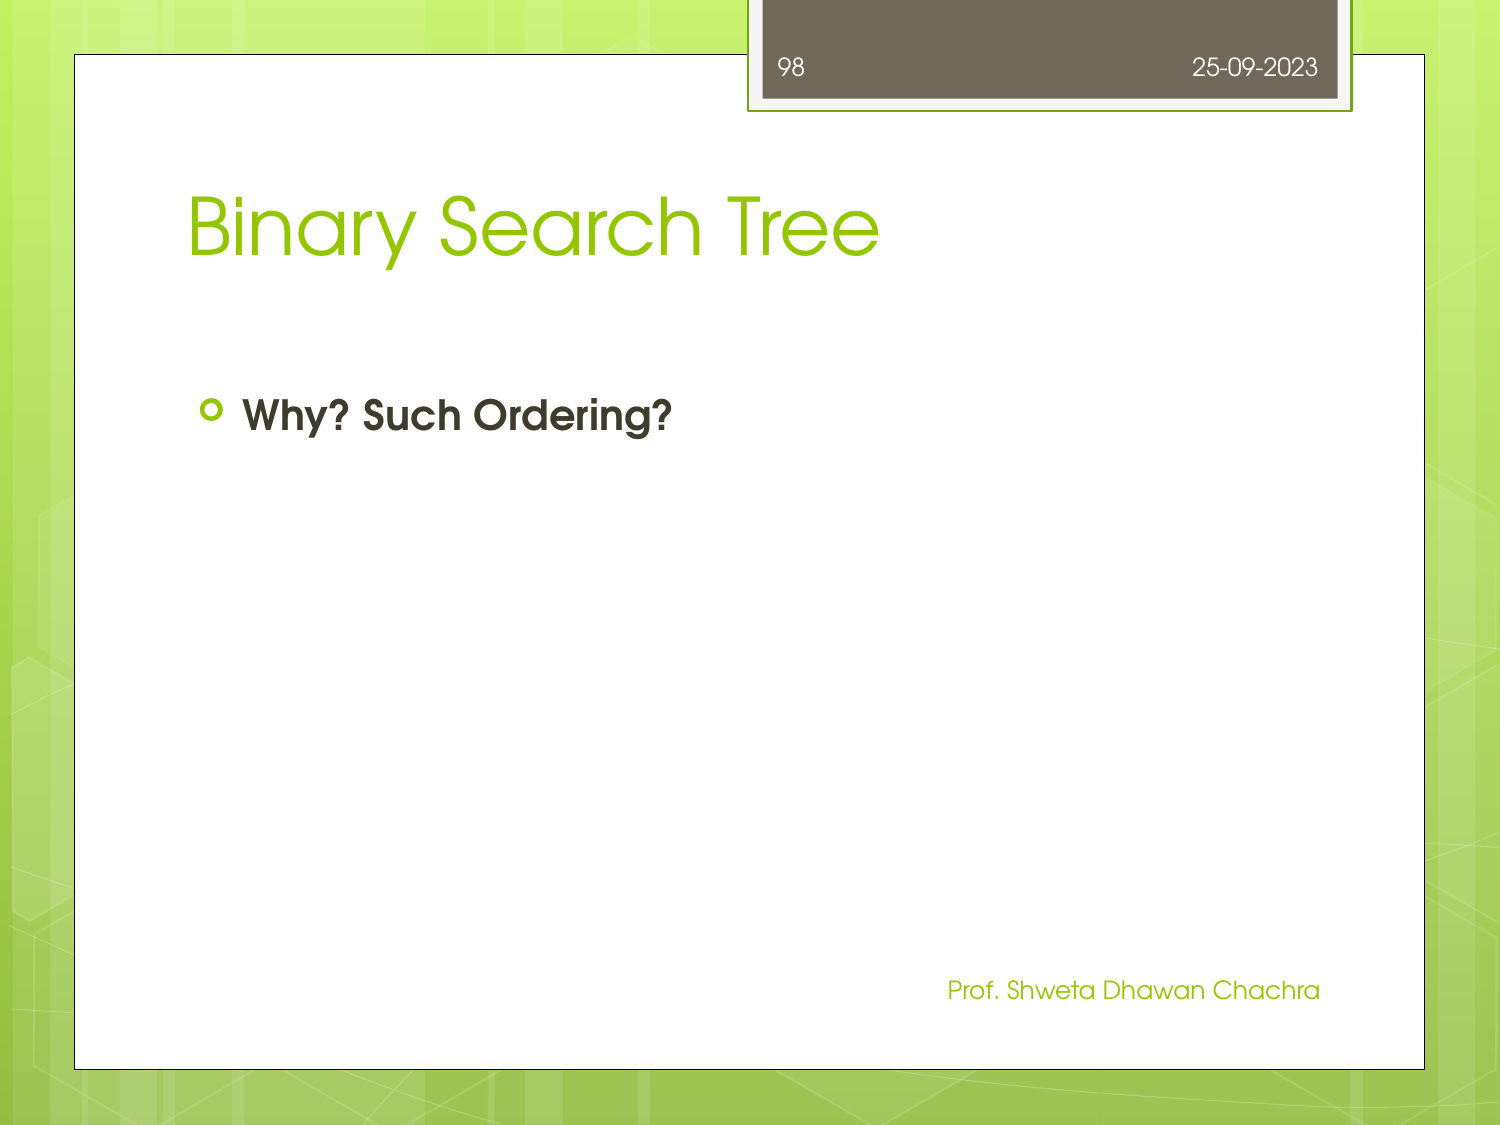

98
25-09-2023
# Binary Search Tree
Why? Such Ordering?
Prof. Shweta Dhawan Chachra